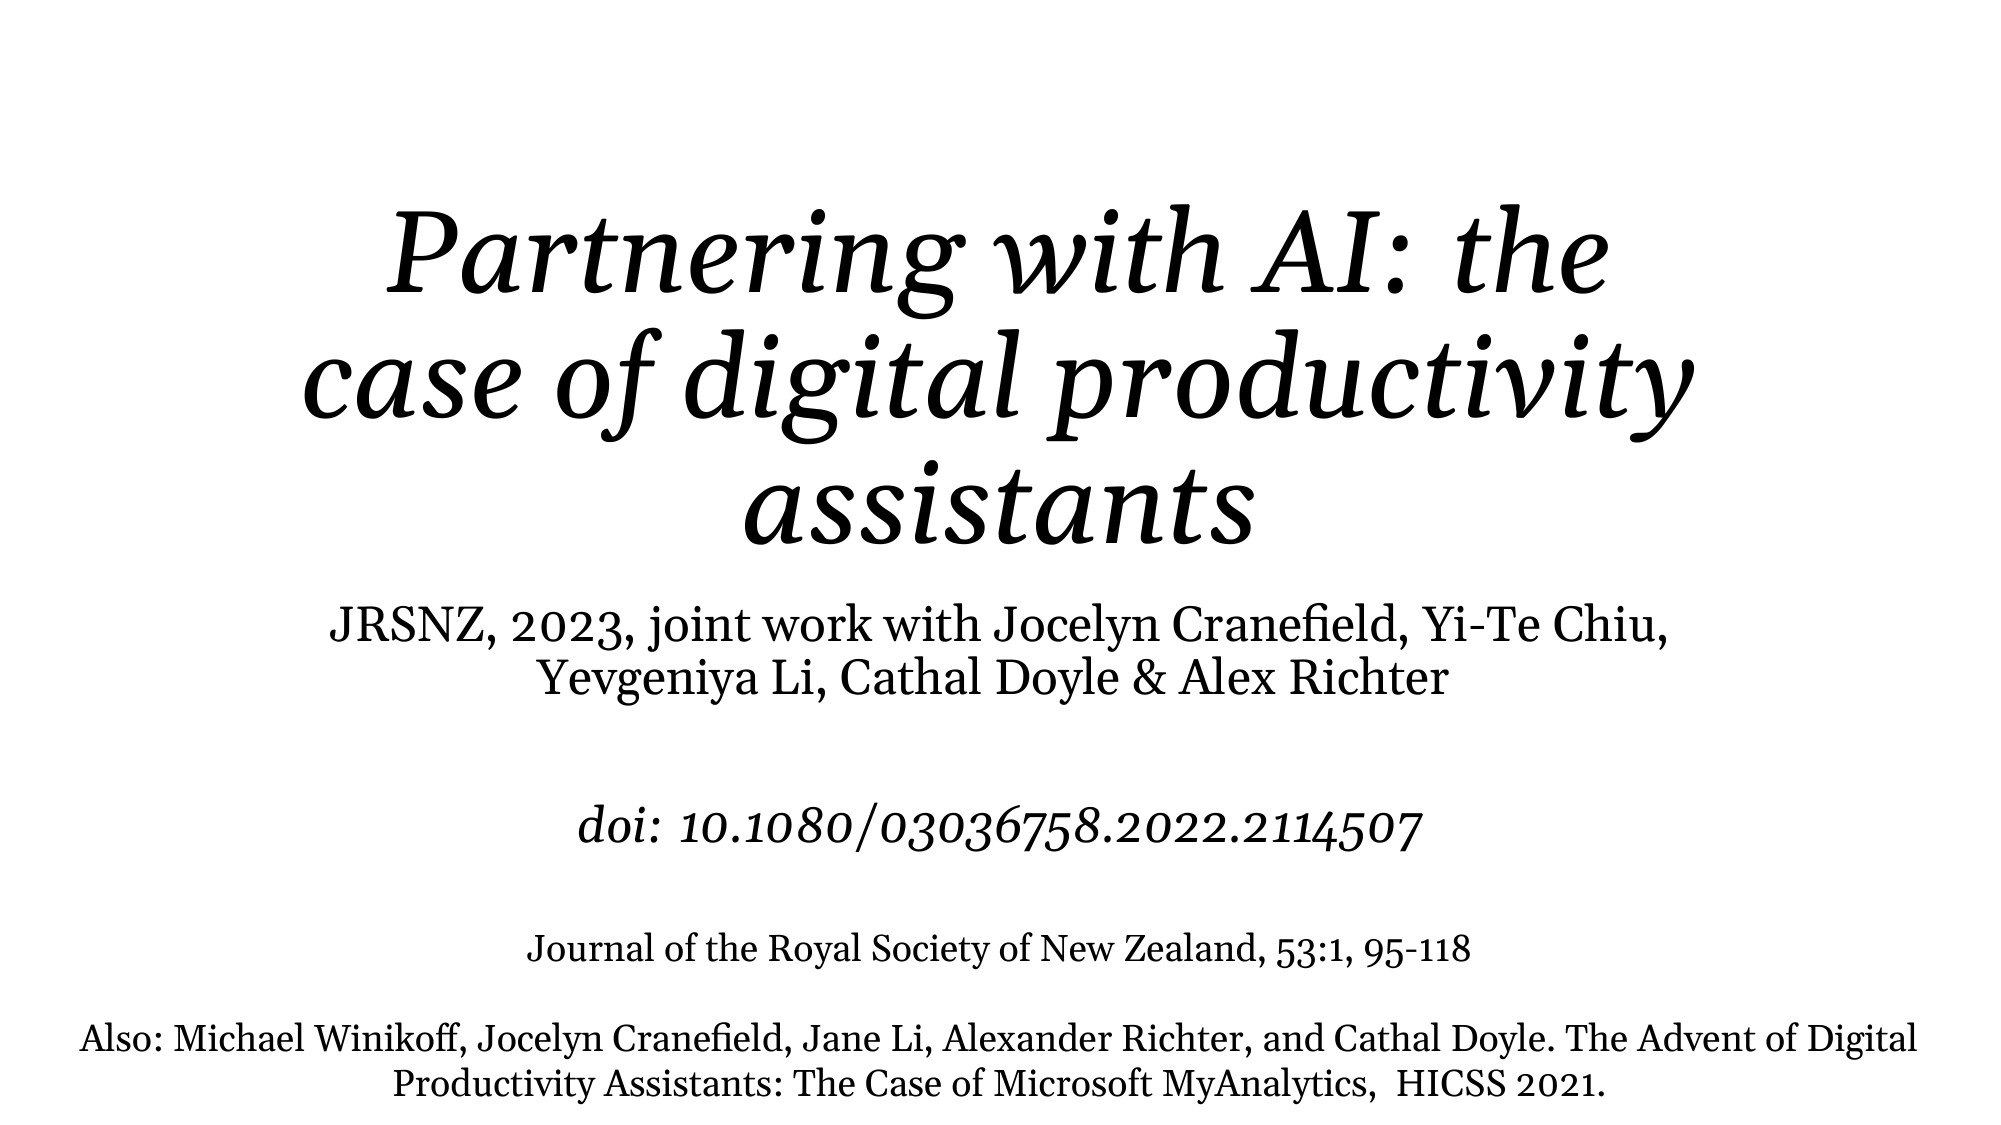

# Partnering with AI: the case of digital productivity assistants
JRSNZ, 2023, joint work with Jocelyn Cranefield, Yi-Te Chiu, Yevgeniya Li, Cathal Doyle & Alex Richter

doi: 10.1080/03036758.2022.2114507
Journal of the Royal Society of New Zealand, 53:1, 95-118

Also: Michael Winikoff, Jocelyn Cranefield, Jane Li, Alexander Richter, and Cathal Doyle. The Advent of Digital Productivity Assistants: The Case of Microsoft MyAnalytics,  HICSS 2021.